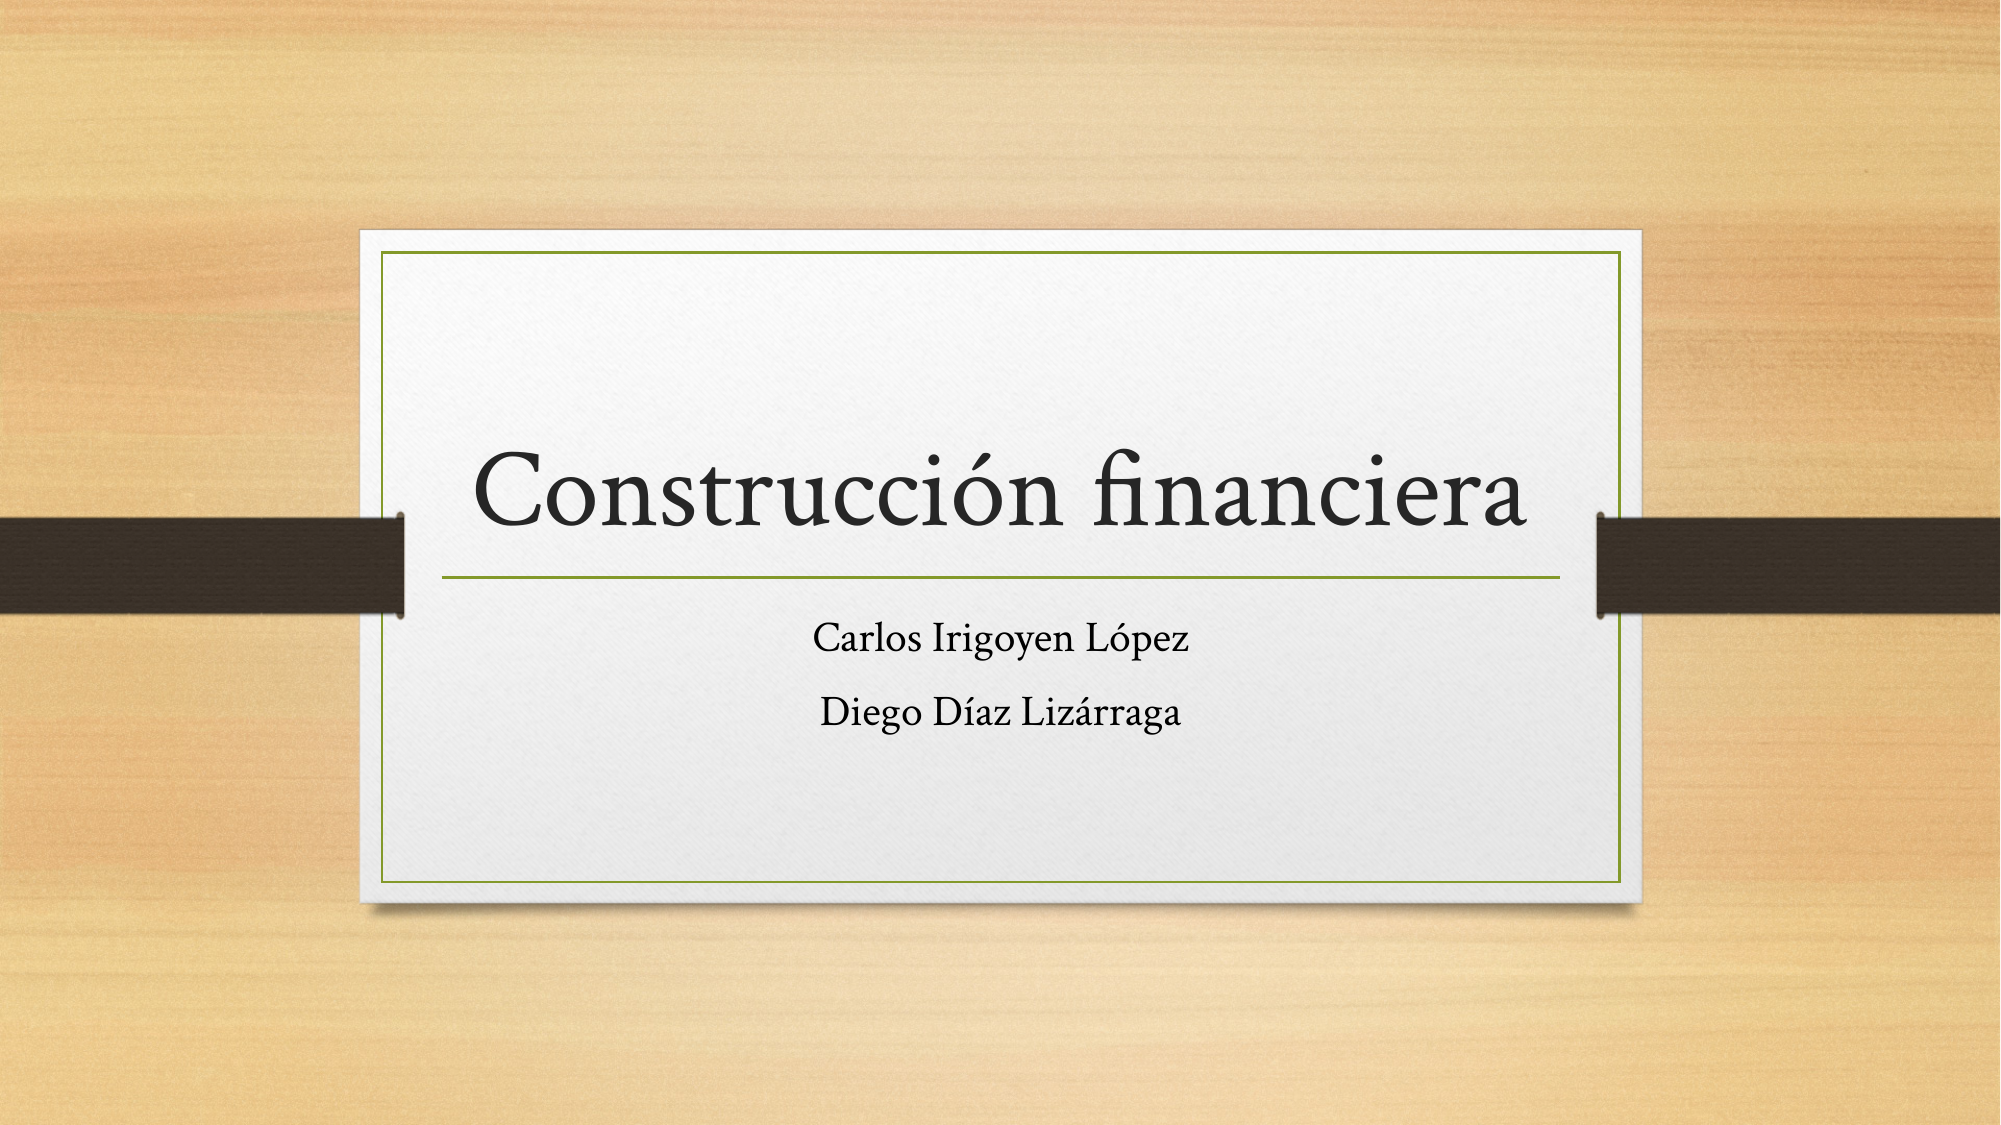

# Construcción financiera
Carlos Irigoyen López
Diego Díaz Lizárraga